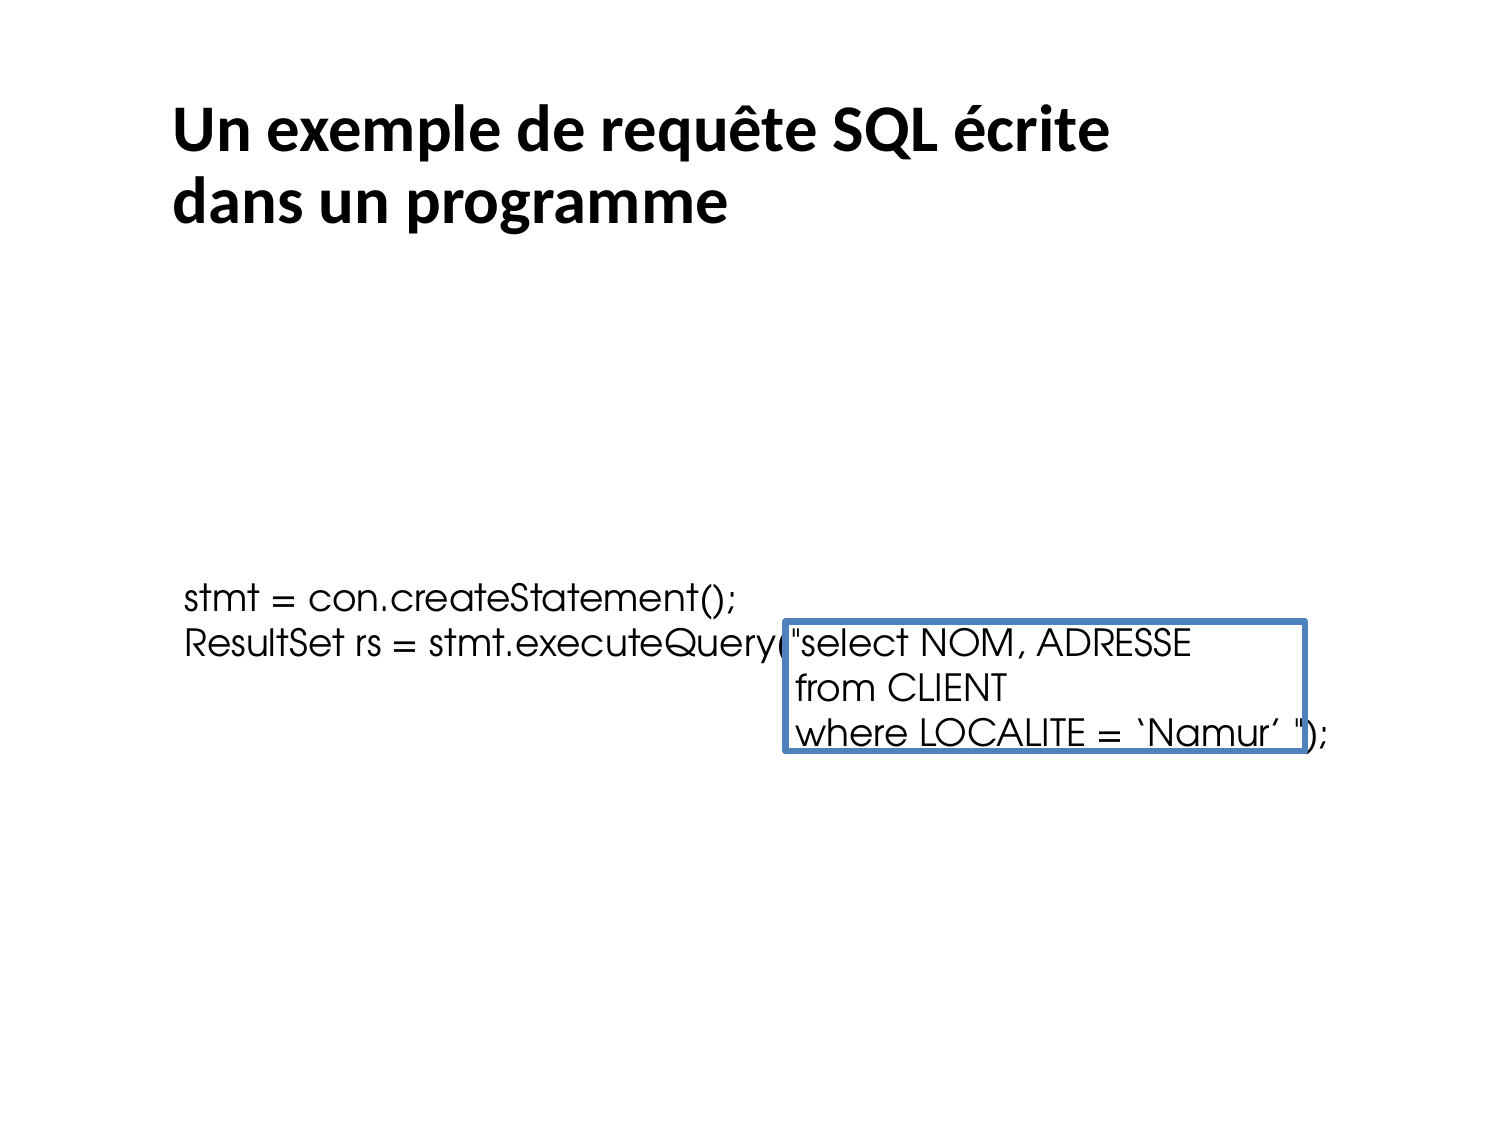

Un exemple de requête SQL écrite
dans un programme
 stmt = con.createStatement();
 ResultSet rs = stmt.executeQuery("select NOM, ADRESSE 					  from CLIENT
				  where LOCALITE = ‘Namur’ ");